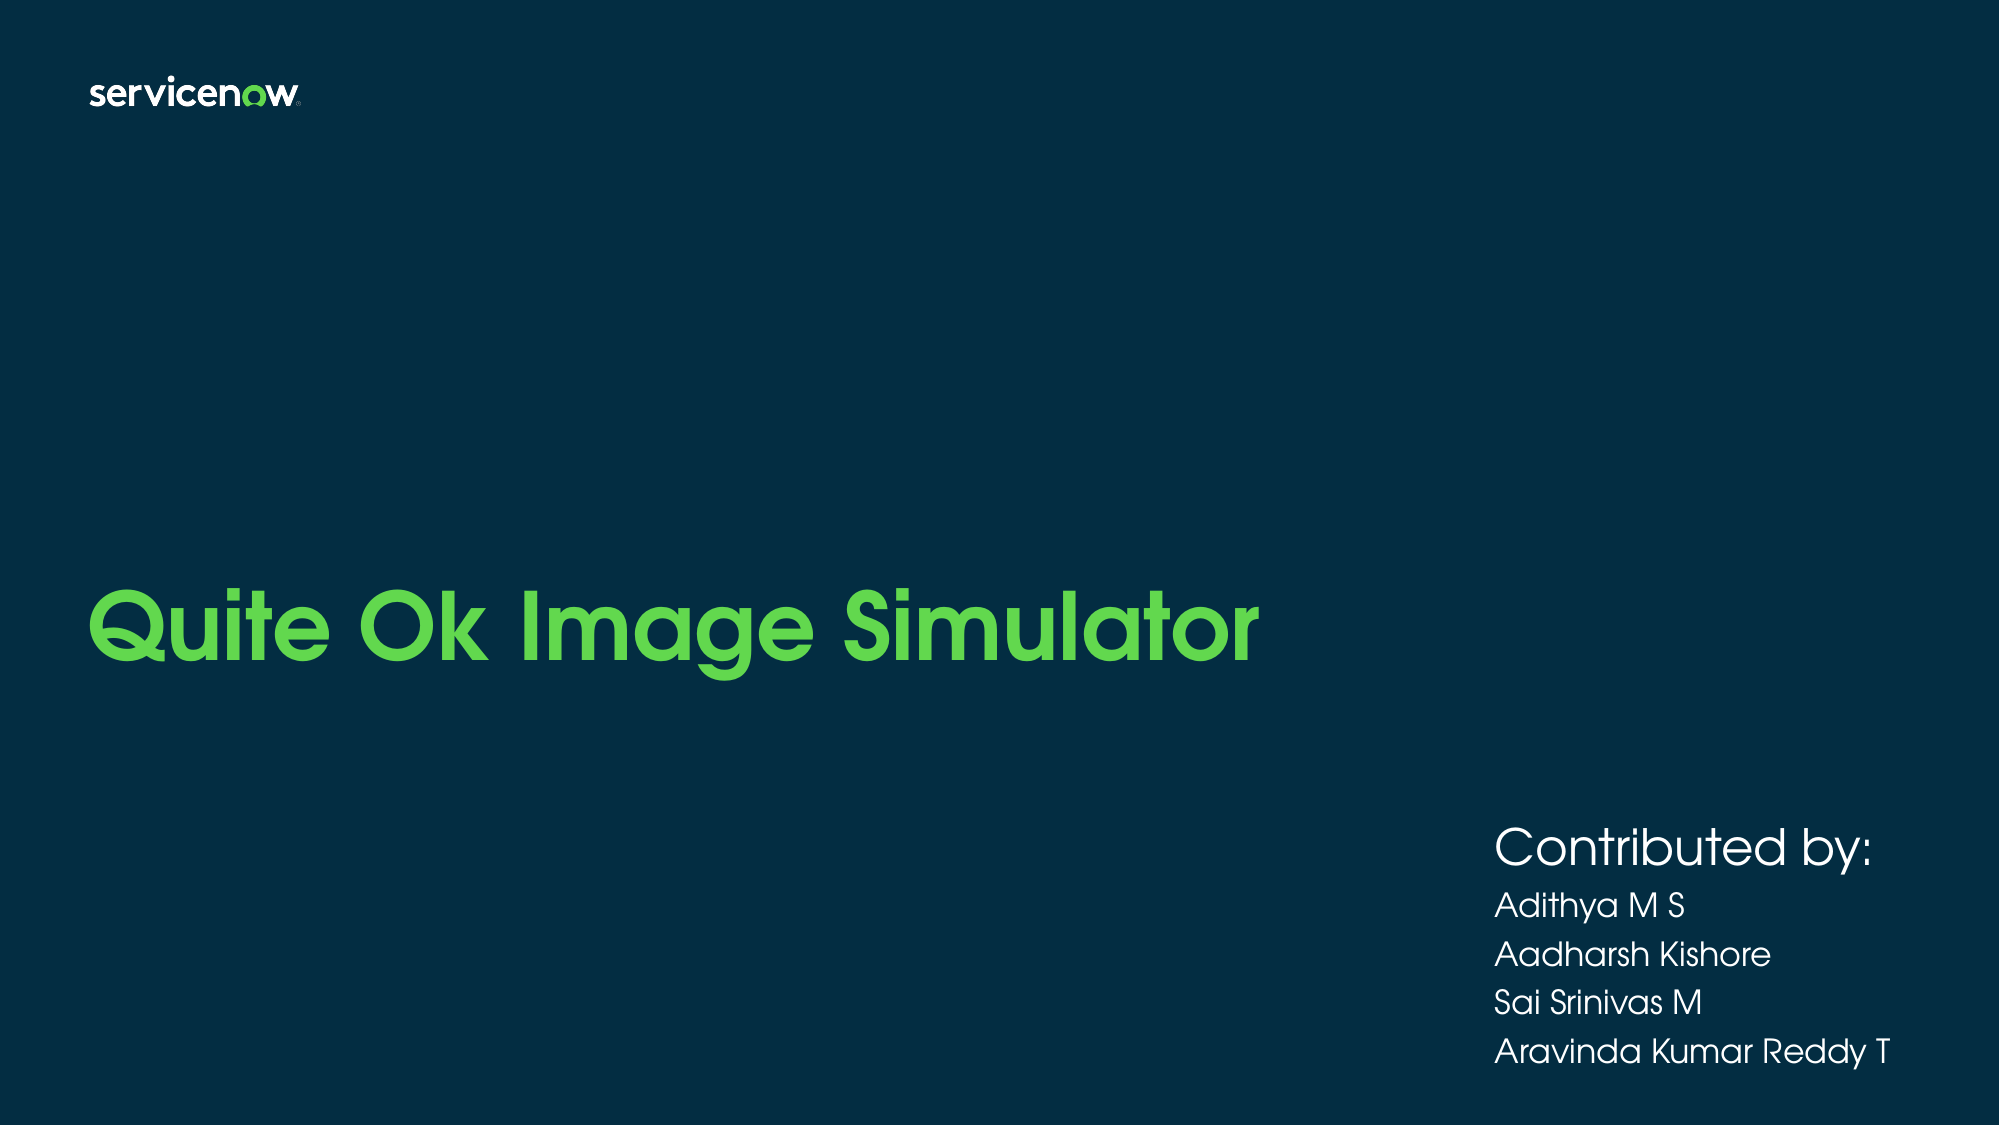

# Quite Ok Image Simulator
Contributed by:
Adithya M S
Aadharsh Kishore
Sai Srinivas M
Aravinda Kumar Reddy T